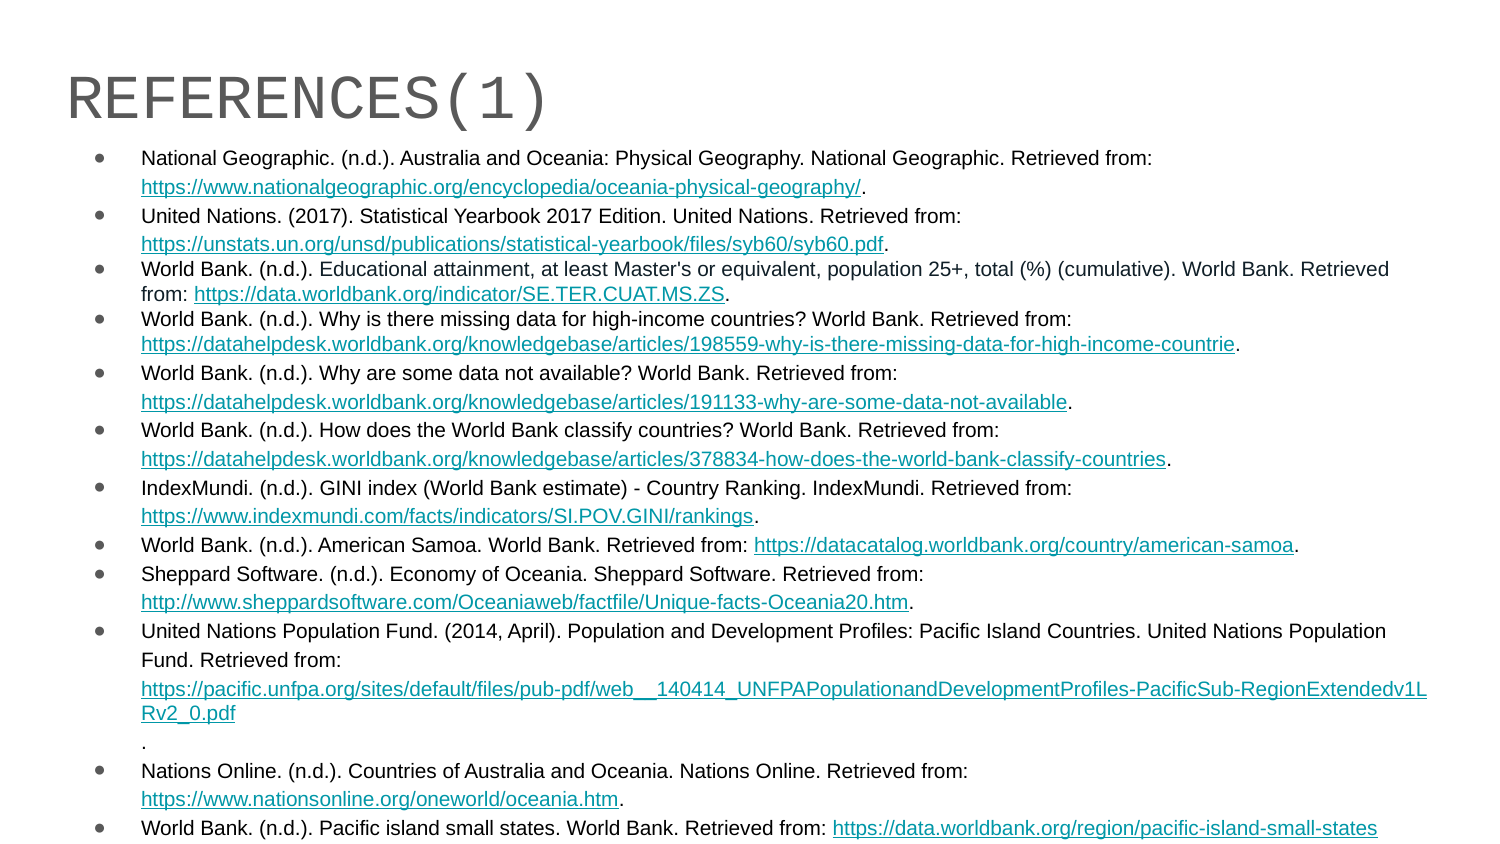

REFERENCES(1)
National Geographic. (n.d.). Australia and Oceania: Physical Geography. National Geographic. Retrieved from: https://www.nationalgeographic.org/encyclopedia/oceania-physical-geography/.
United Nations. (2017). Statistical Yearbook 2017 Edition. United Nations. Retrieved from: https://unstats.un.org/unsd/publications/statistical-yearbook/files/syb60/syb60.pdf.
World Bank. (n.d.). Educational attainment, at least Master's or equivalent, population 25+, total (%) (cumulative). World Bank. Retrieved from: https://data.worldbank.org/indicator/SE.TER.CUAT.MS.ZS.
World Bank. (n.d.). Why is there missing data for high-income countries? World Bank. Retrieved from: https://datahelpdesk.worldbank.org/knowledgebase/articles/198559-why-is-there-missing-data-for-high-income-countrie.
World Bank. (n.d.). Why are some data not available? World Bank. Retrieved from: https://datahelpdesk.worldbank.org/knowledgebase/articles/191133-why-are-some-data-not-available.
World Bank. (n.d.). How does the World Bank classify countries? World Bank. Retrieved from: https://datahelpdesk.worldbank.org/knowledgebase/articles/378834-how-does-the-world-bank-classify-countries.
IndexMundi. (n.d.). GINI index (World Bank estimate) - Country Ranking. IndexMundi. Retrieved from: https://www.indexmundi.com/facts/indicators/SI.POV.GINI/rankings.
World Bank. (n.d.). American Samoa. World Bank. Retrieved from: https://datacatalog.worldbank.org/country/american-samoa.
Sheppard Software. (n.d.). Economy of Oceania. Sheppard Software. Retrieved from: http://www.sheppardsoftware.com/Oceaniaweb/factfile/Unique-facts-Oceania20.htm.
United Nations Population Fund. (2014, April). Population and Development Profiles: Pacific Island Countries. United Nations Population Fund. Retrieved from: https://pacific.unfpa.org/sites/default/files/pub-pdf/web__140414_UNFPAPopulationandDevelopmentProfiles-PacificSub-RegionExtendedv1LRv2_0.pdf.
Nations Online. (n.d.). Countries of Australia and Oceania. Nations Online. Retrieved from: https://www.nationsonline.org/oneworld/oceania.htm.
World Bank. (n.d.). Pacific island small states. World Bank. Retrieved from: https://data.worldbank.org/region/pacific-island-small-states